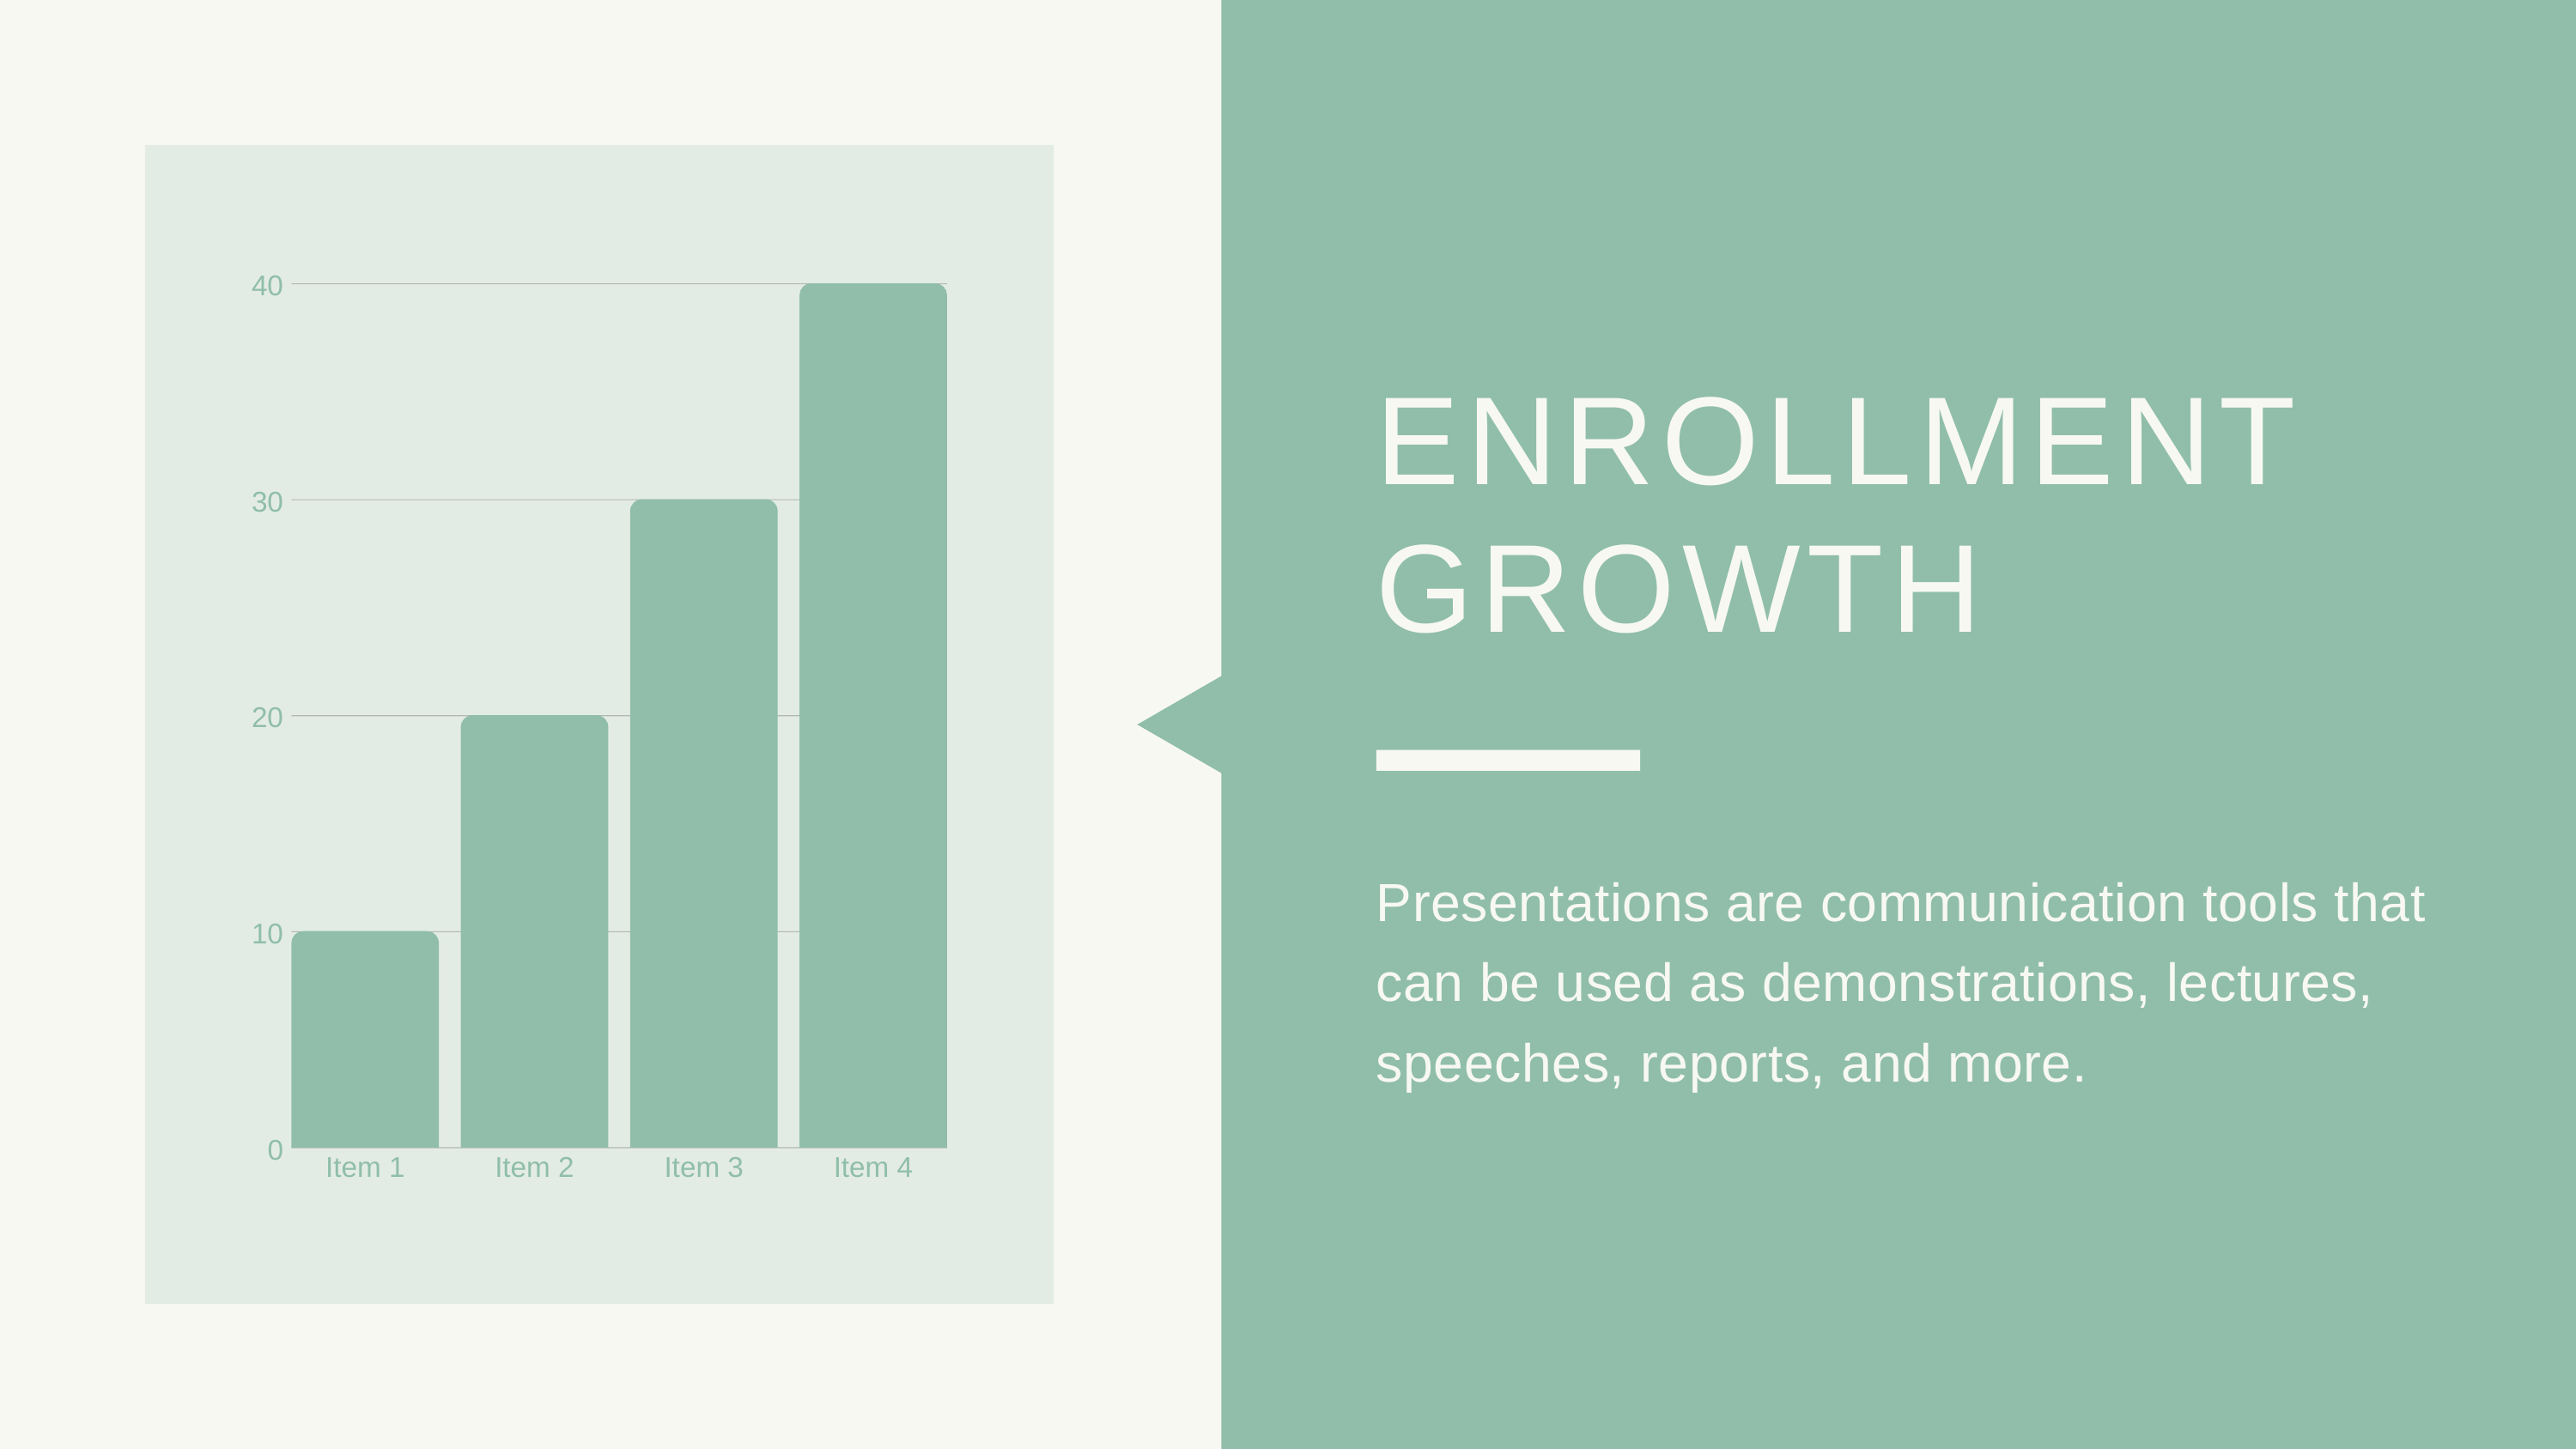

40

30
20
10
0
Item 1
Item 2
Item 3
Item 4
ENROLLMENT GROWTH

Presentations are communication tools that can be used as demonstrations, lectures, speeches, reports, and more.